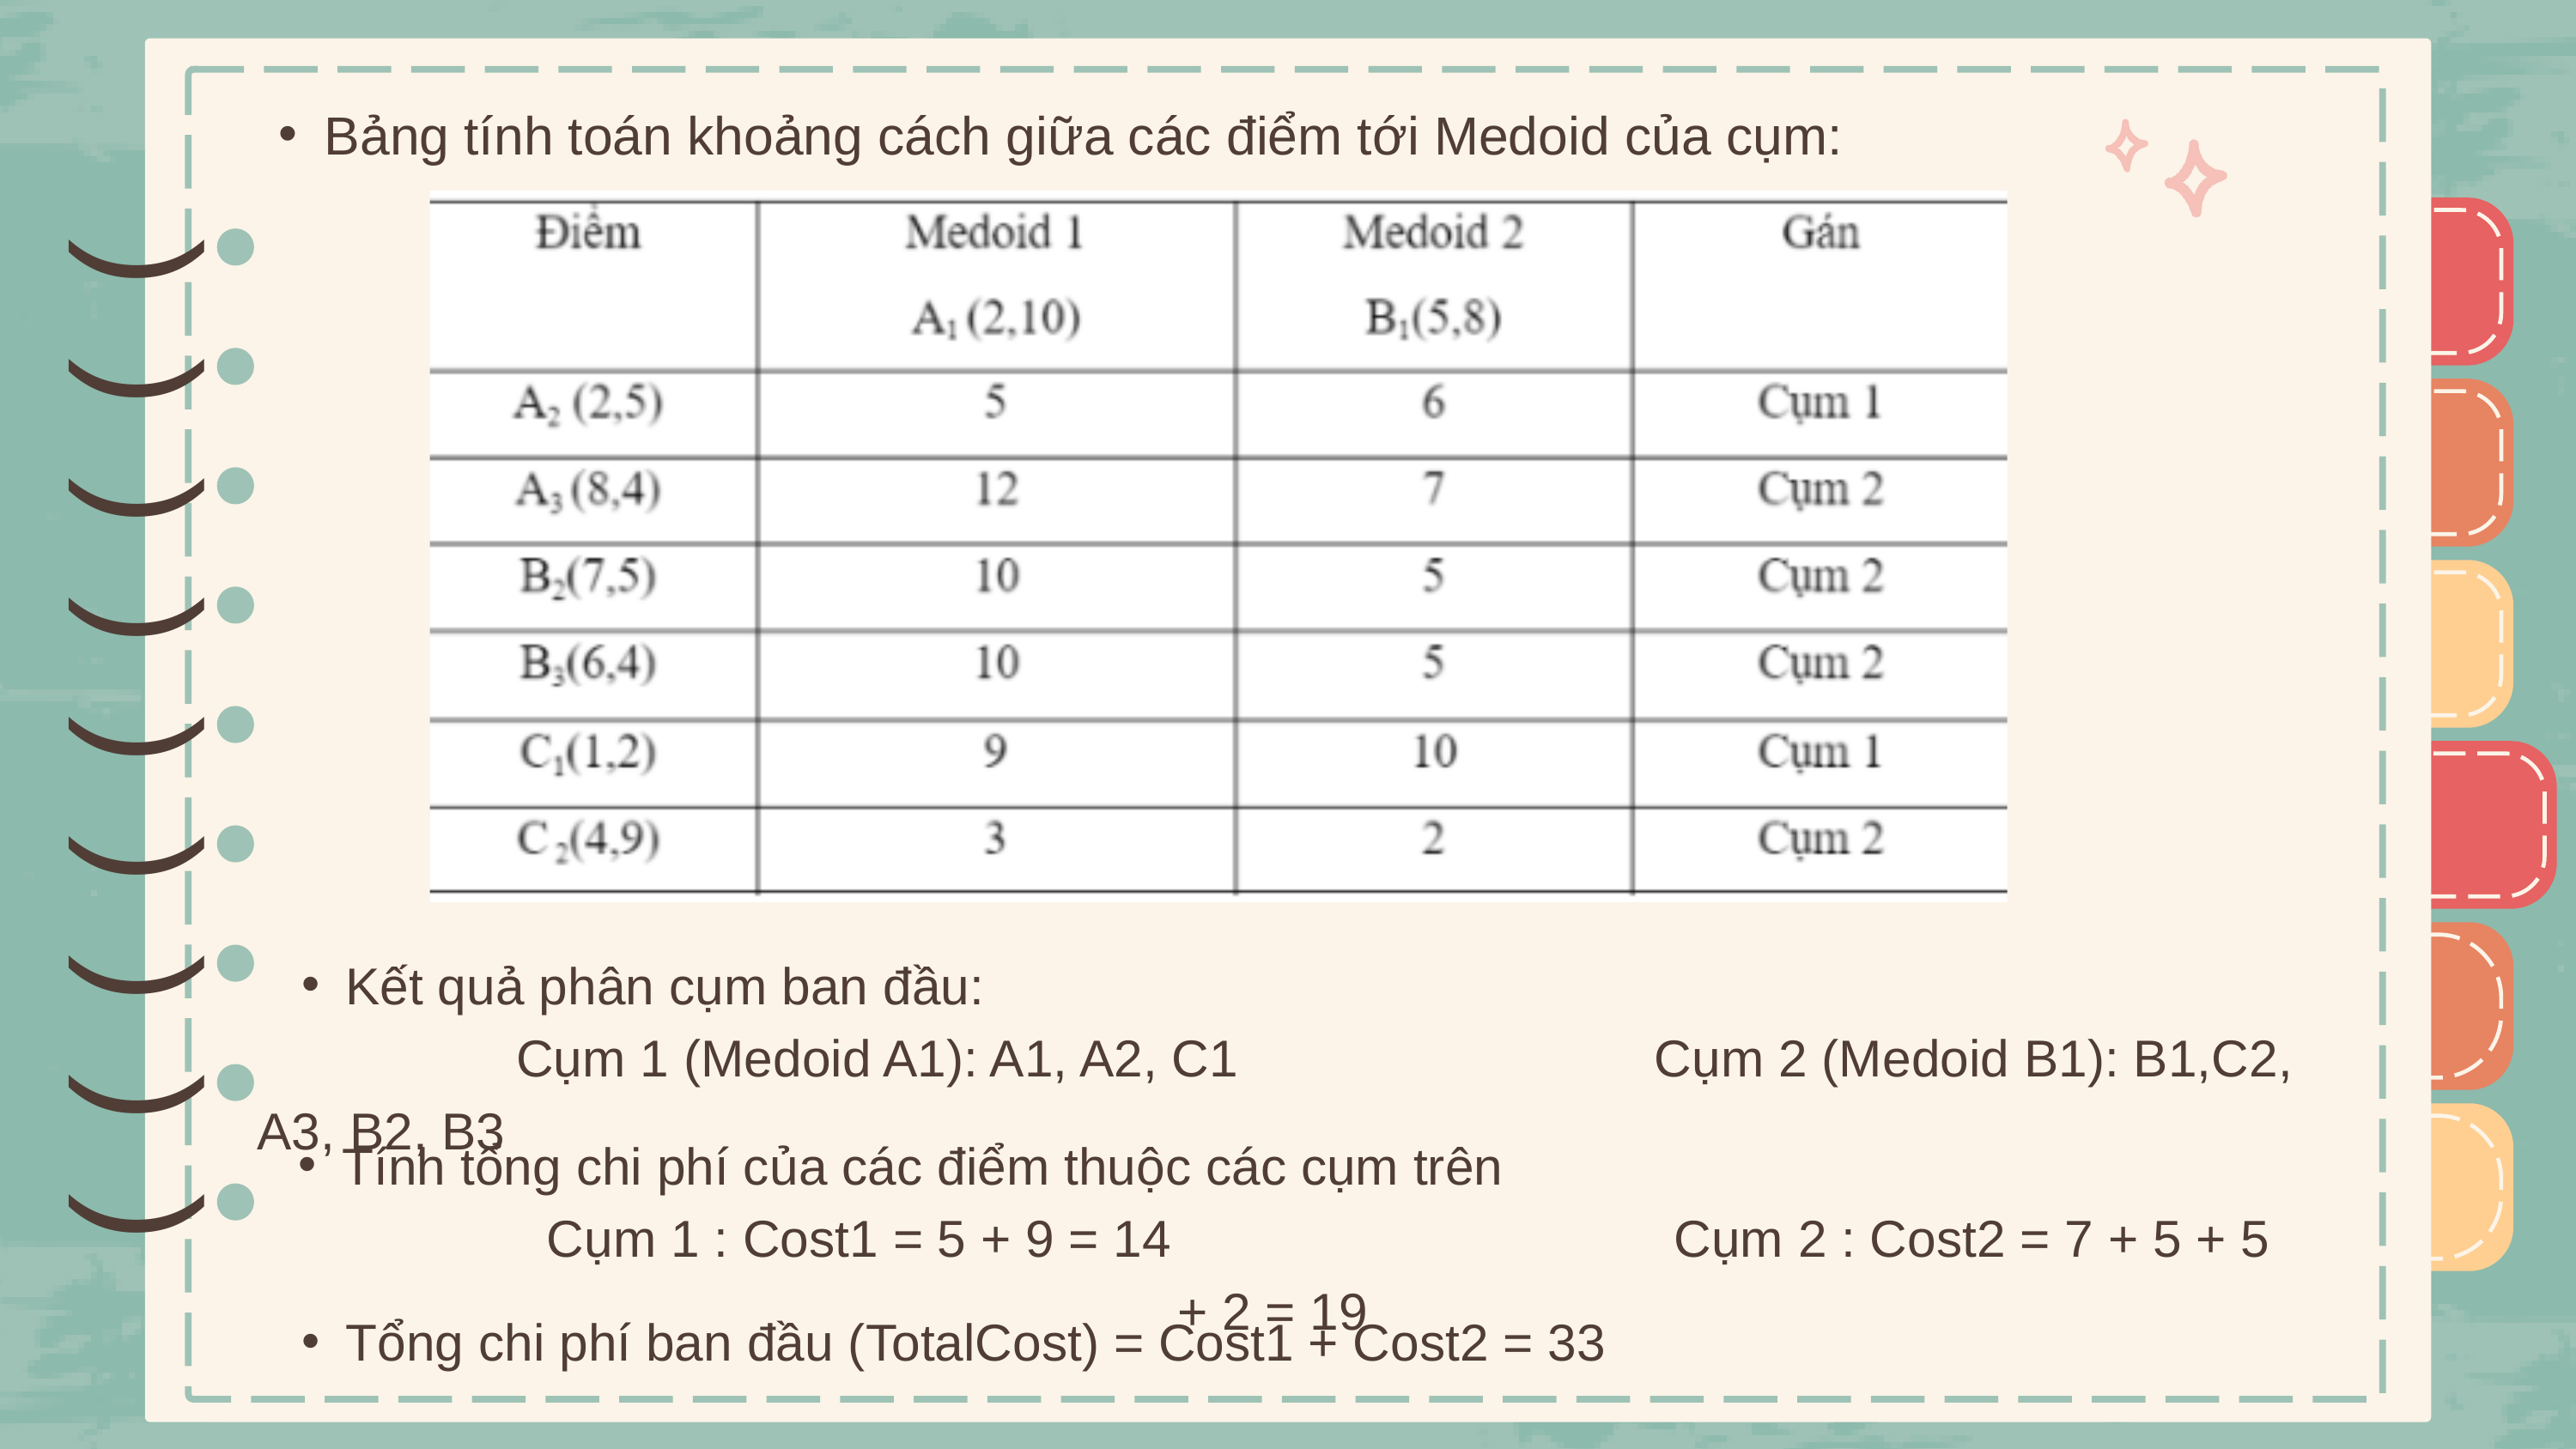

Bảng tính toán khoảng cách giữa các điểm tới Medoid của cụm:

)
)
)
)
)
)
)
)
)

)
)
)
)
)
)
)
)
)

Kết quả phân cụm ban đầu:
                  Cụm 1 (Medoid A1): A1, A2, C1                             Cụm 2 (Medoid B1): B1,C2, A3, B2, B3

Tính tổng chi phí của các điểm thuộc các cụm trên
                   Cụm 1 : Cost1 = 5 + 9 = 14                                   Cụm 2 : Cost2 = 7 + 5 + 5 + 2 = 19

Tổng chi phí ban đầu (TotalCost) = Cost1 + Cost2 = 33